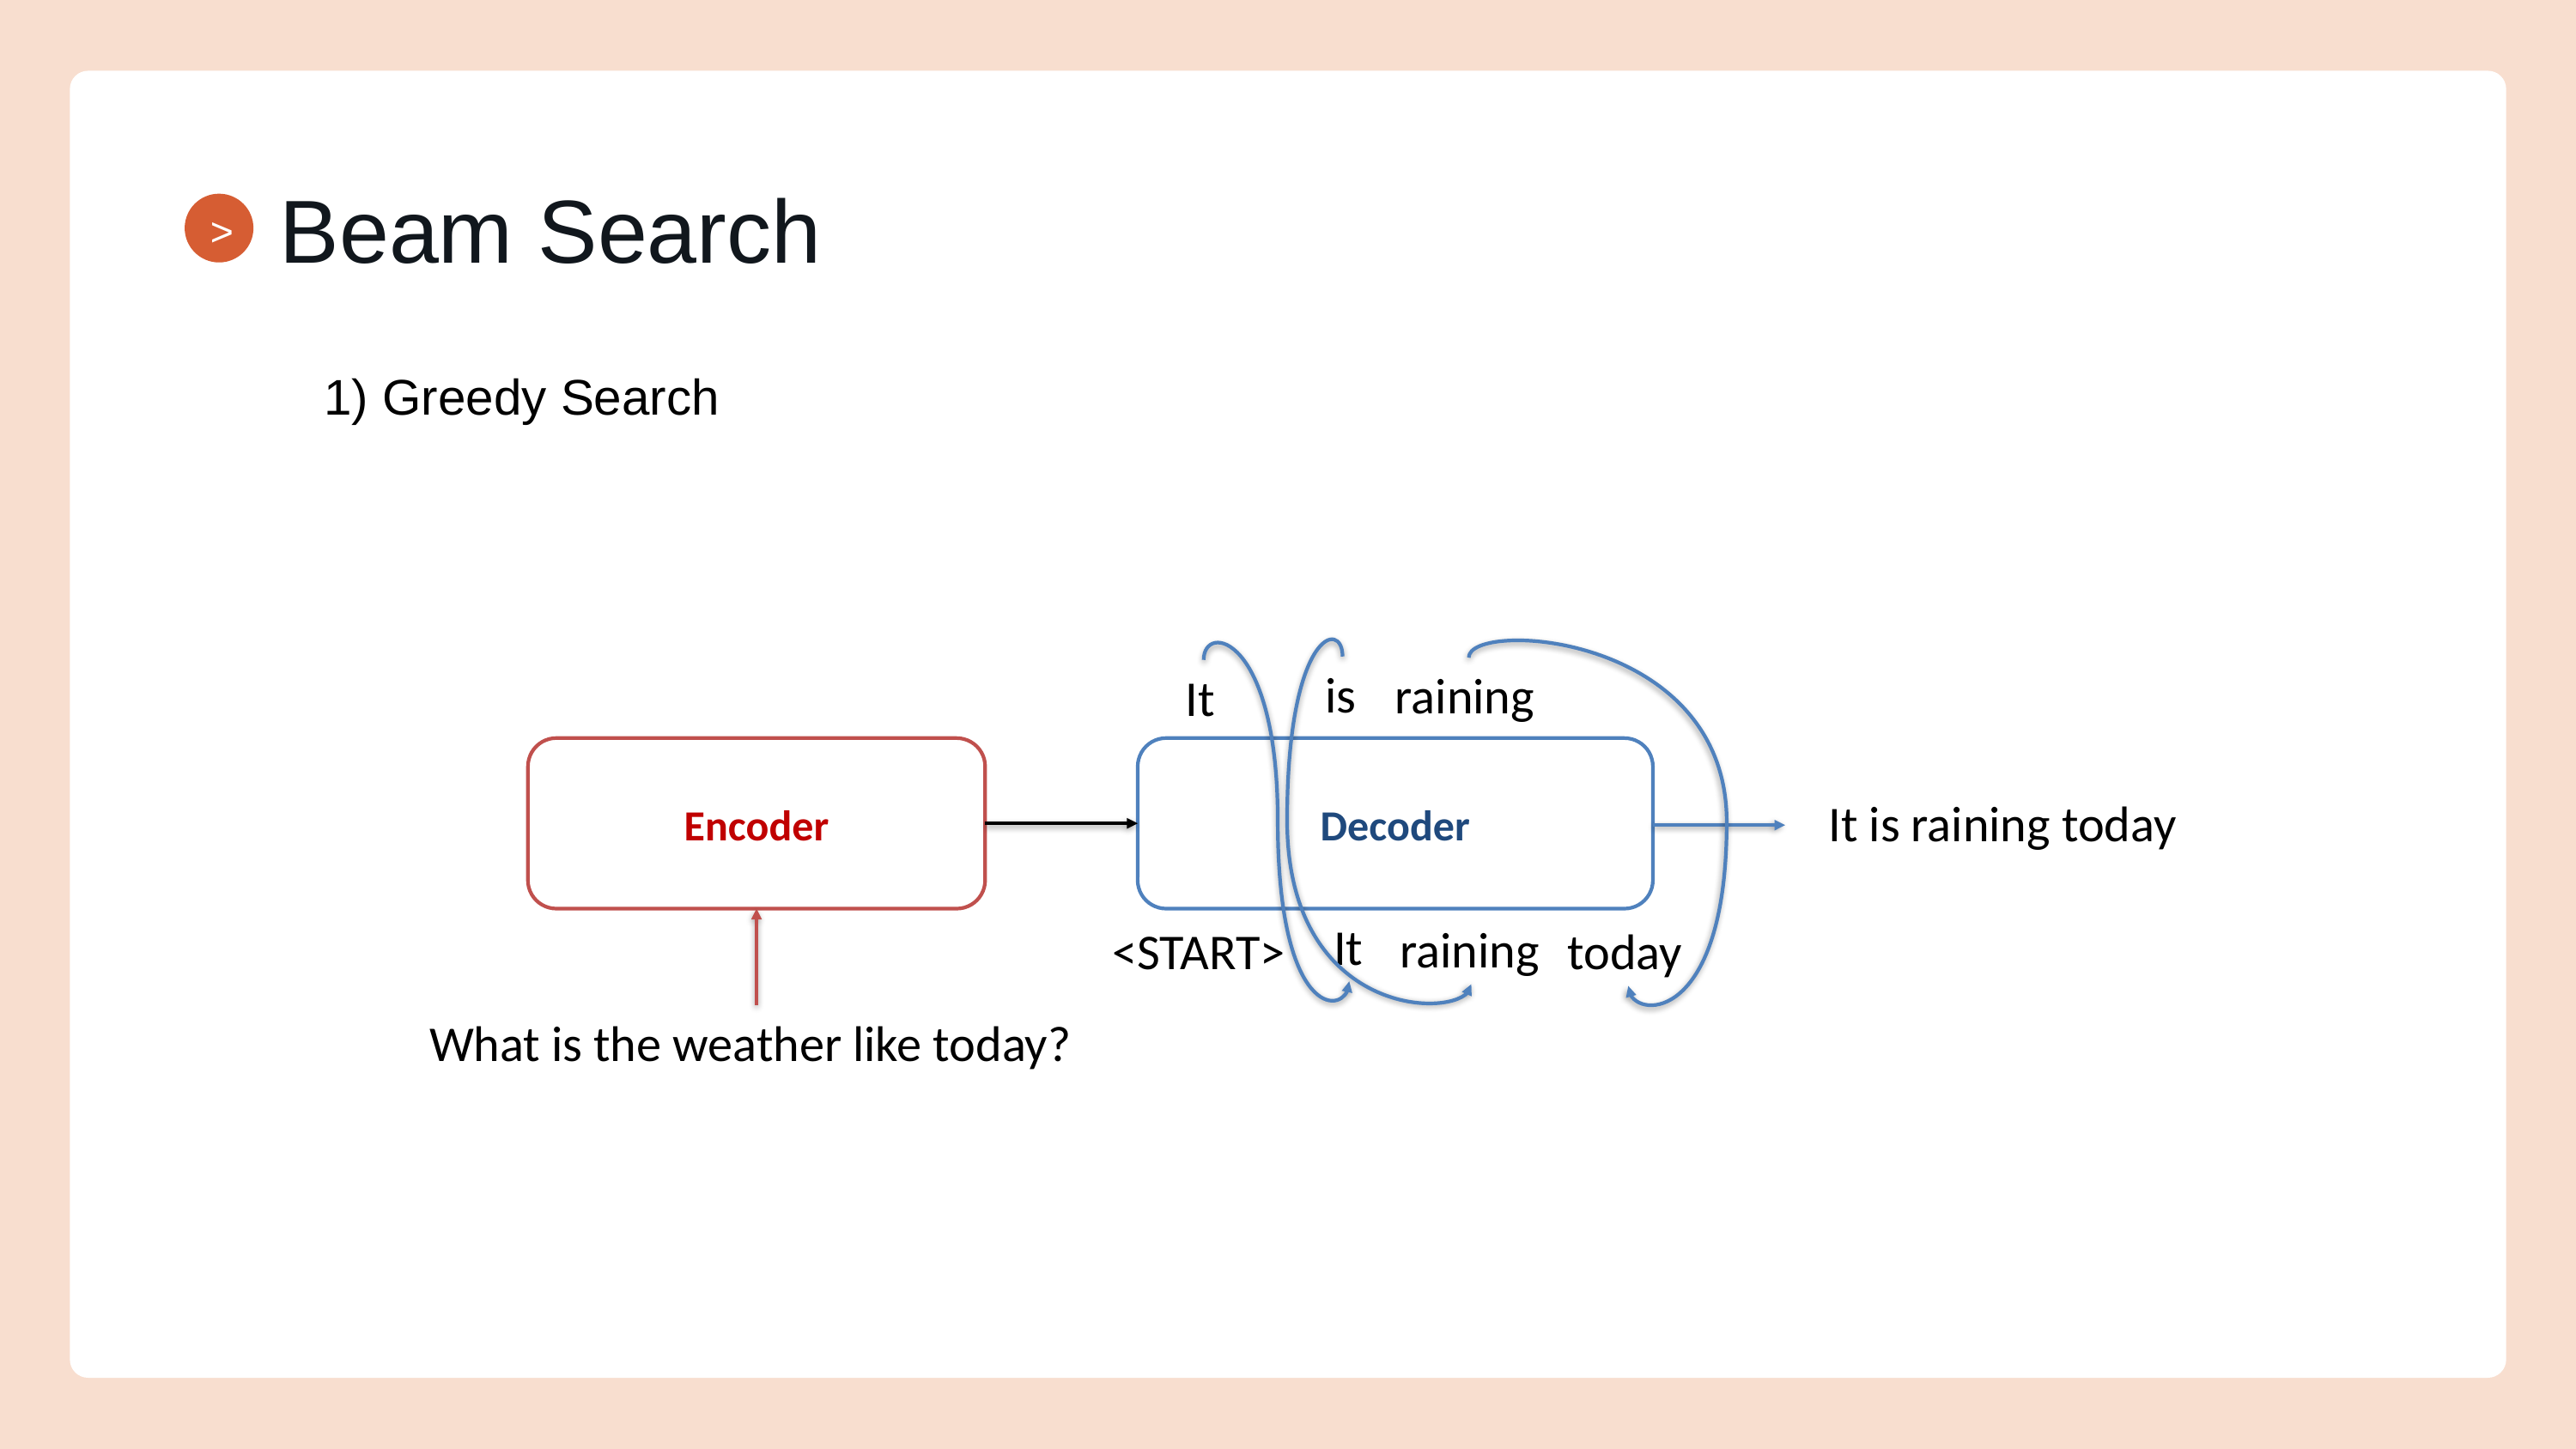

Beam Search

>
1) Greedy Search
is
raining
It
Decoder
Encoder
It is raining today
It
raining
<START>
today
What is the weather like today?